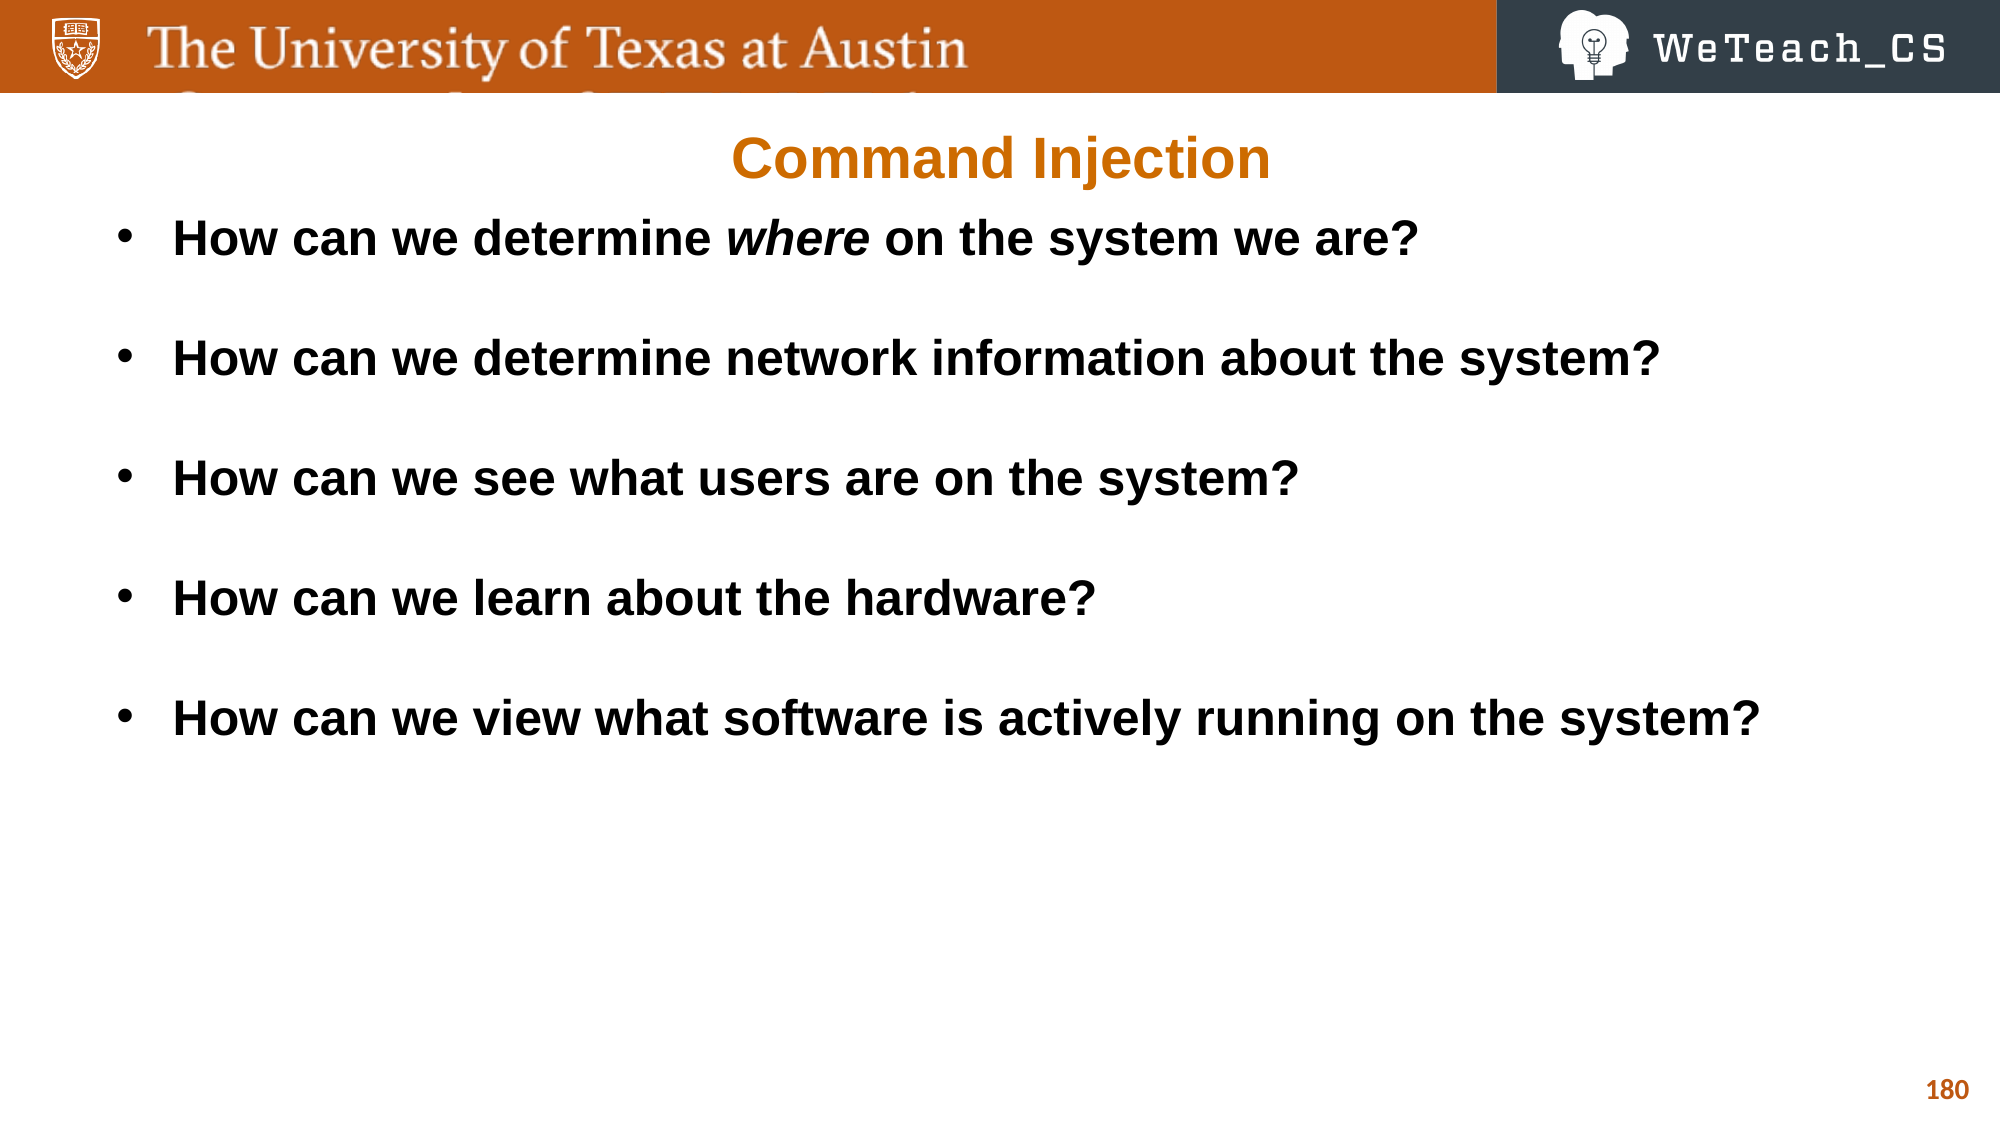

Command Injection
How can we determine where on the system we are?

How can we determine network information about the system?

How can we see what users are on the system?

How can we learn about the hardware?

How can we view what software is actively running on the system?